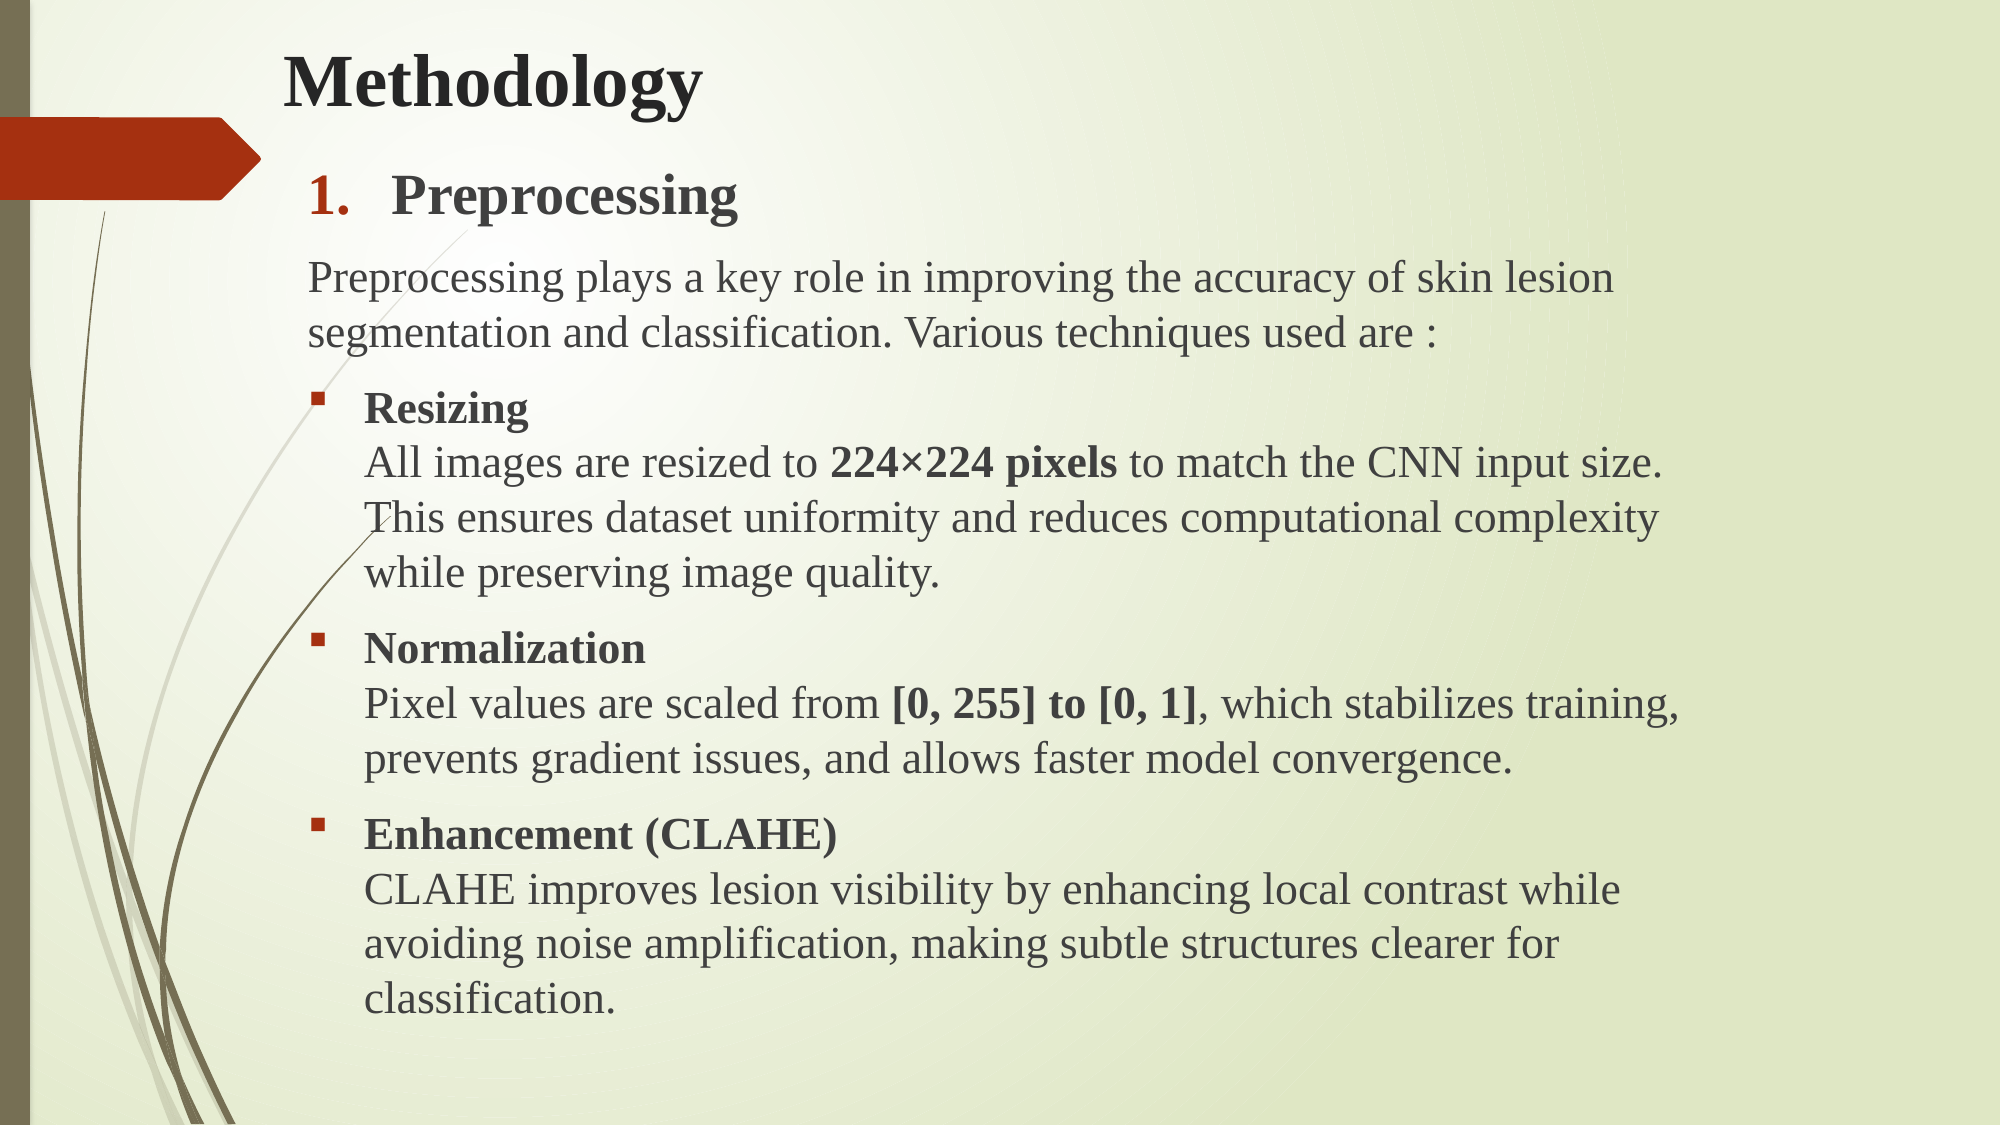

# Methodology
Preprocessing
Preprocessing plays a key role in improving the accuracy of skin lesion segmentation and classification. Various techniques used are :
Resizing
All images are resized to 224×224 pixels to match the CNN input size. This ensures dataset uniformity and reduces computational complexity while preserving image quality.
Normalization
Pixel values are scaled from [0, 255] to [0, 1], which stabilizes training, prevents gradient issues, and allows faster model convergence.
Enhancement (CLAHE)
CLAHE improves lesion visibility by enhancing local contrast while avoiding noise amplification, making subtle structures clearer for classification.